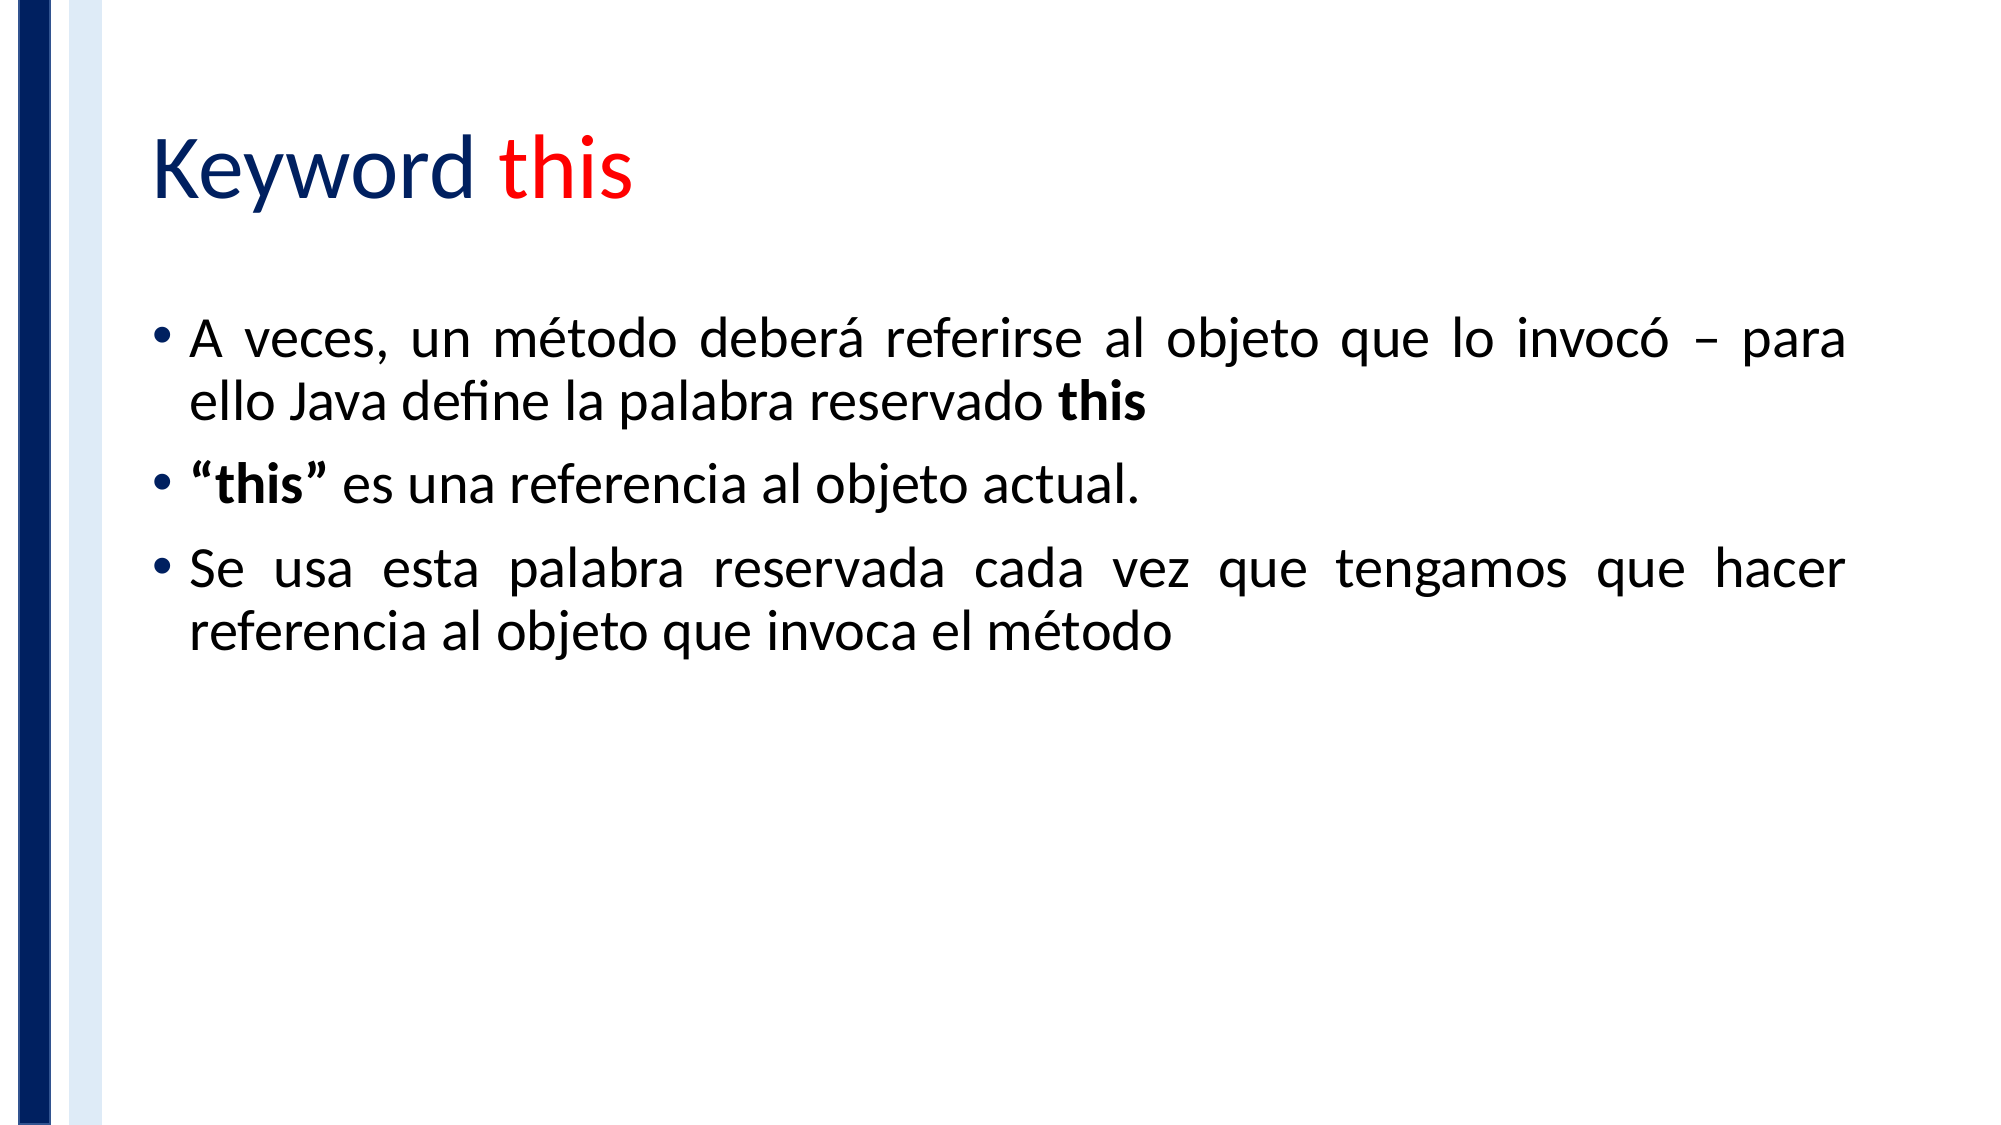

# Keyword this
A veces, un método deberá referirse al objeto que lo invocó – para ello Java define la palabra reservado this
“this” es una referencia al objeto actual.
Se usa esta palabra reservada cada vez que tengamos que hacer referencia al objeto que invoca el método